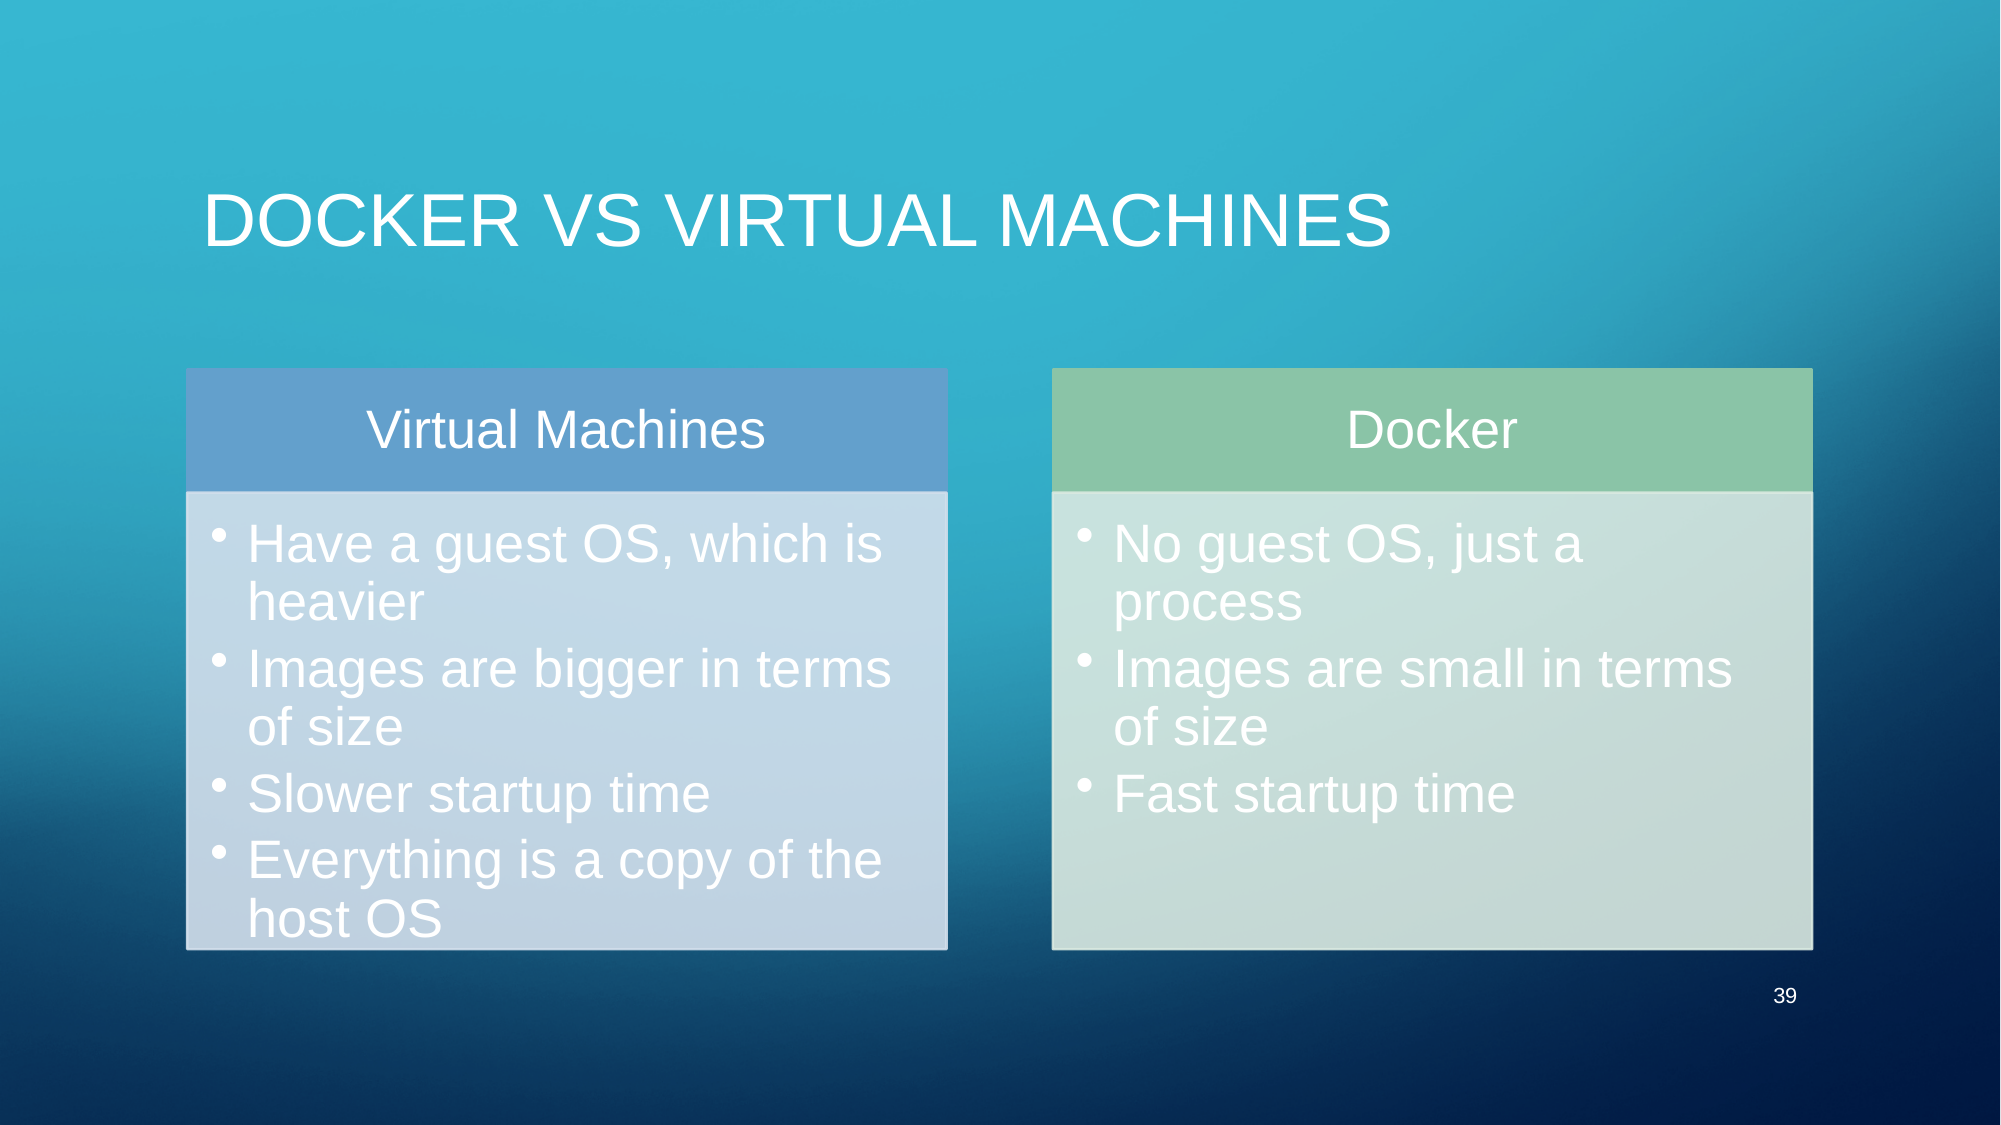

# Docker VS Virtual Machines
Virtual Machines
Have a guest OS, which is heavier
Images are bigger in terms of size
Slower startup time
Everything is a copy of the host OS
Docker
No guest OS, just a process
Images are small in terms of size
Fast startup time
39